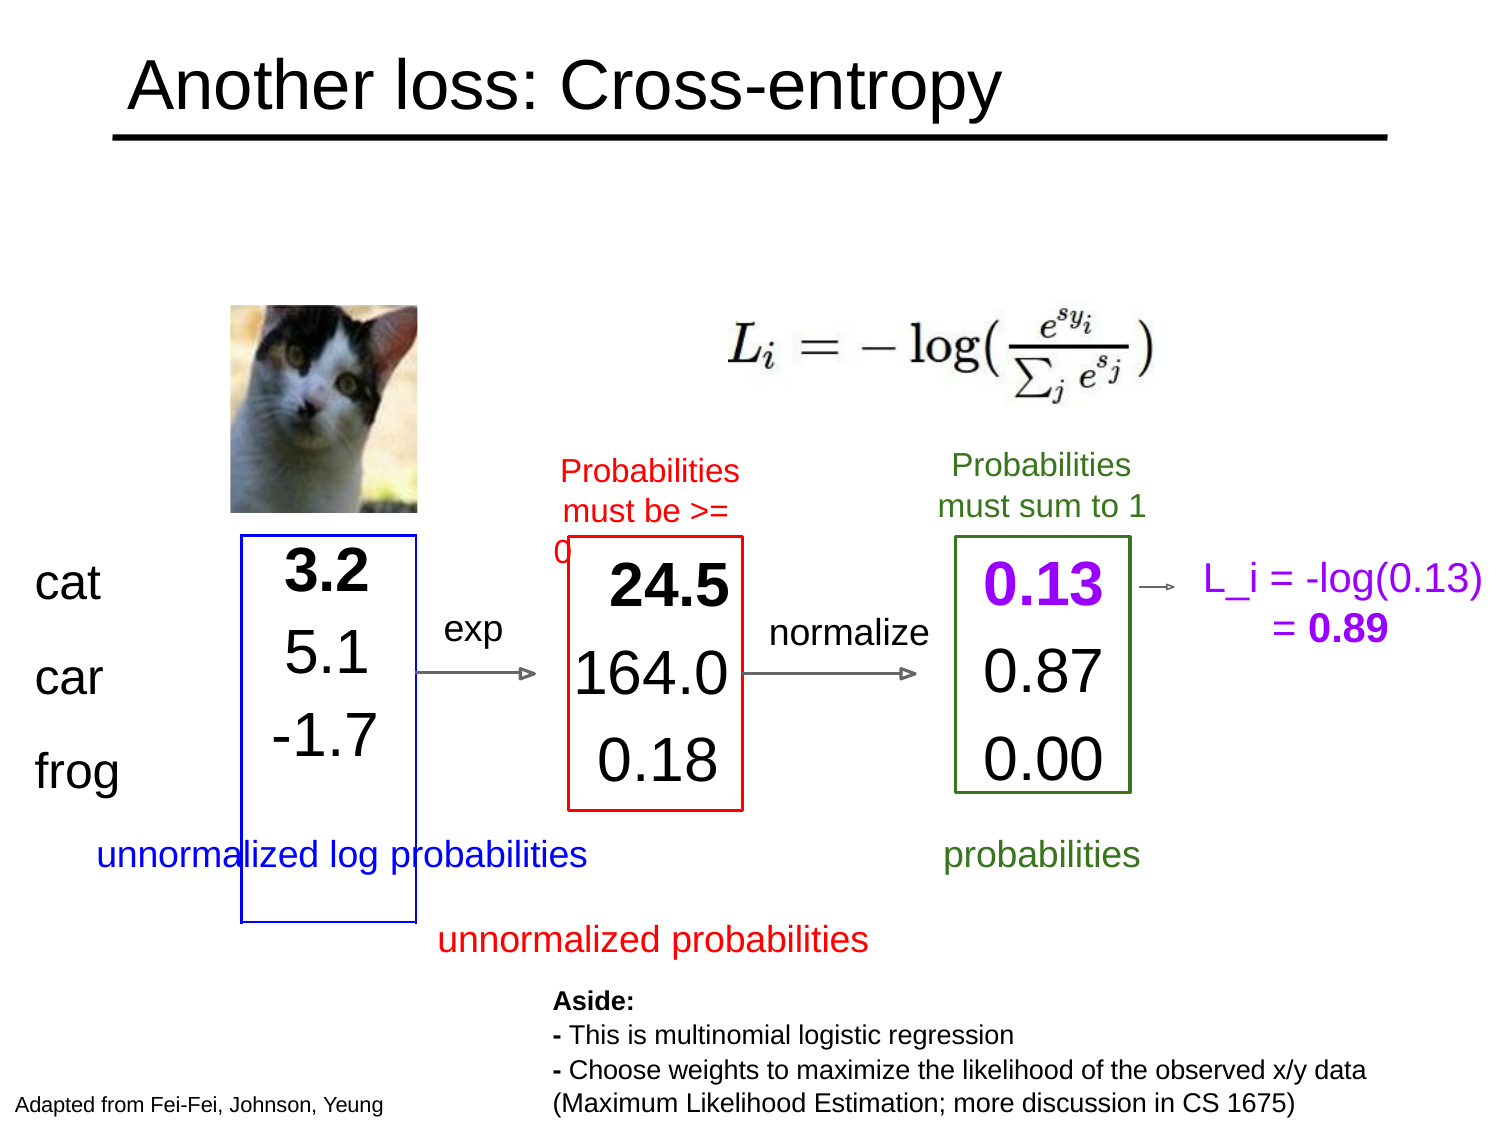

# Another loss: Cross-entropy

Probabilities  must sum to 1
Probabilities  must be >= 0
cat  car  frog
| 3.2 5.1 -1.7 | exp |
| --- | --- |
|  |  |

0.13
0.87
0.00
24.5
164.0
0.18
L_i = -log(0.13)
= 0.89

normalize

unnormalized log probabilities
probabilities
unnormalized probabilities
Aside:
- This is multinomial logistic regression
- Choose weights to maximize the likelihood of the observed x/y data (Maximum Likelihood Estimation; more discussion in CS 1675)
Adapted from Fei-Fei, Johnson, Yeung